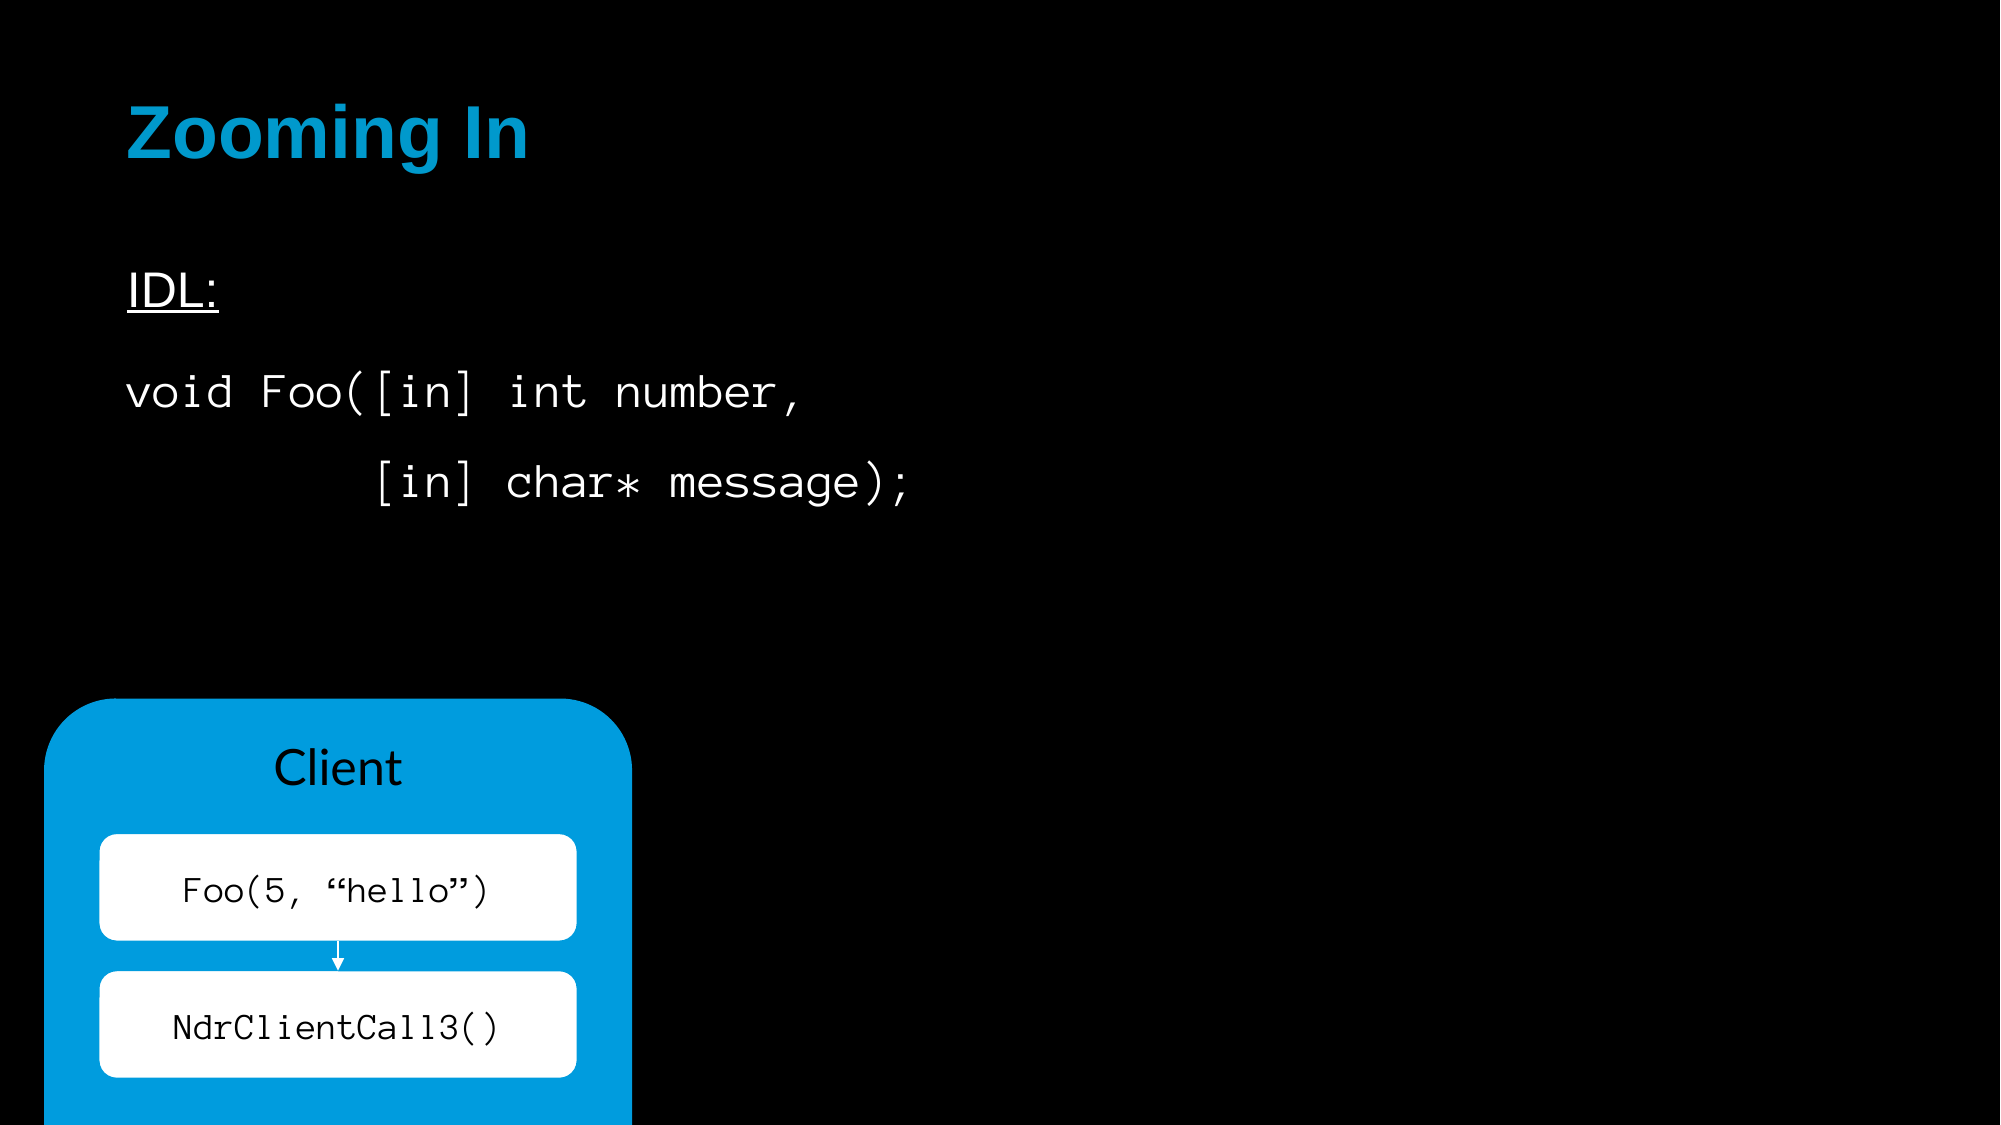

# Zooming In
IDL:
void Foo([in] int number,
         [in] char* message);
Client
Foo(5, “hello”)
NdrClientCall3()